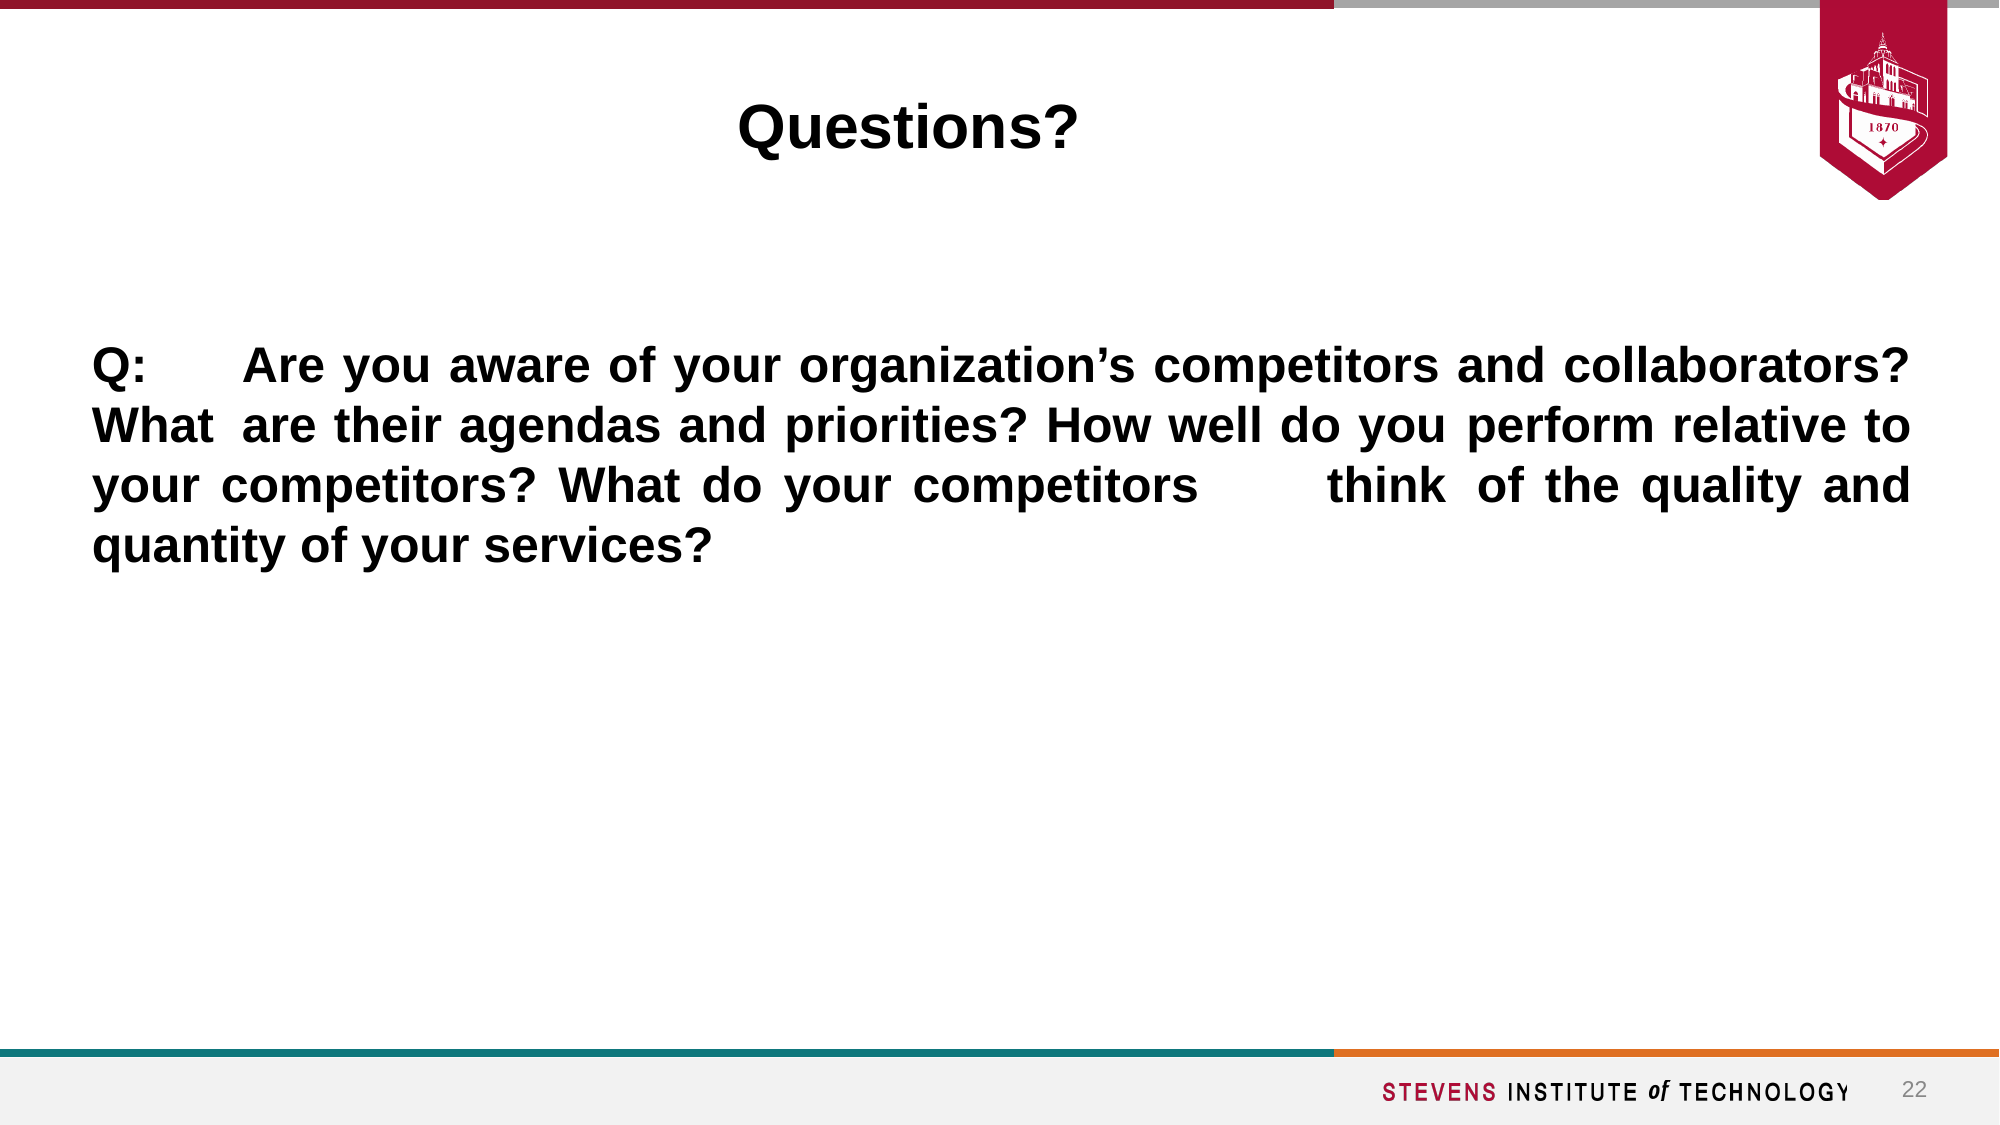

Questions?
Q:	Are you aware of your organization’s competitors and collaborators? What	are their agendas and priorities? How well do you	perform relative to your competitors? What do your competitors	think	of the quality and quantity of your services?
22